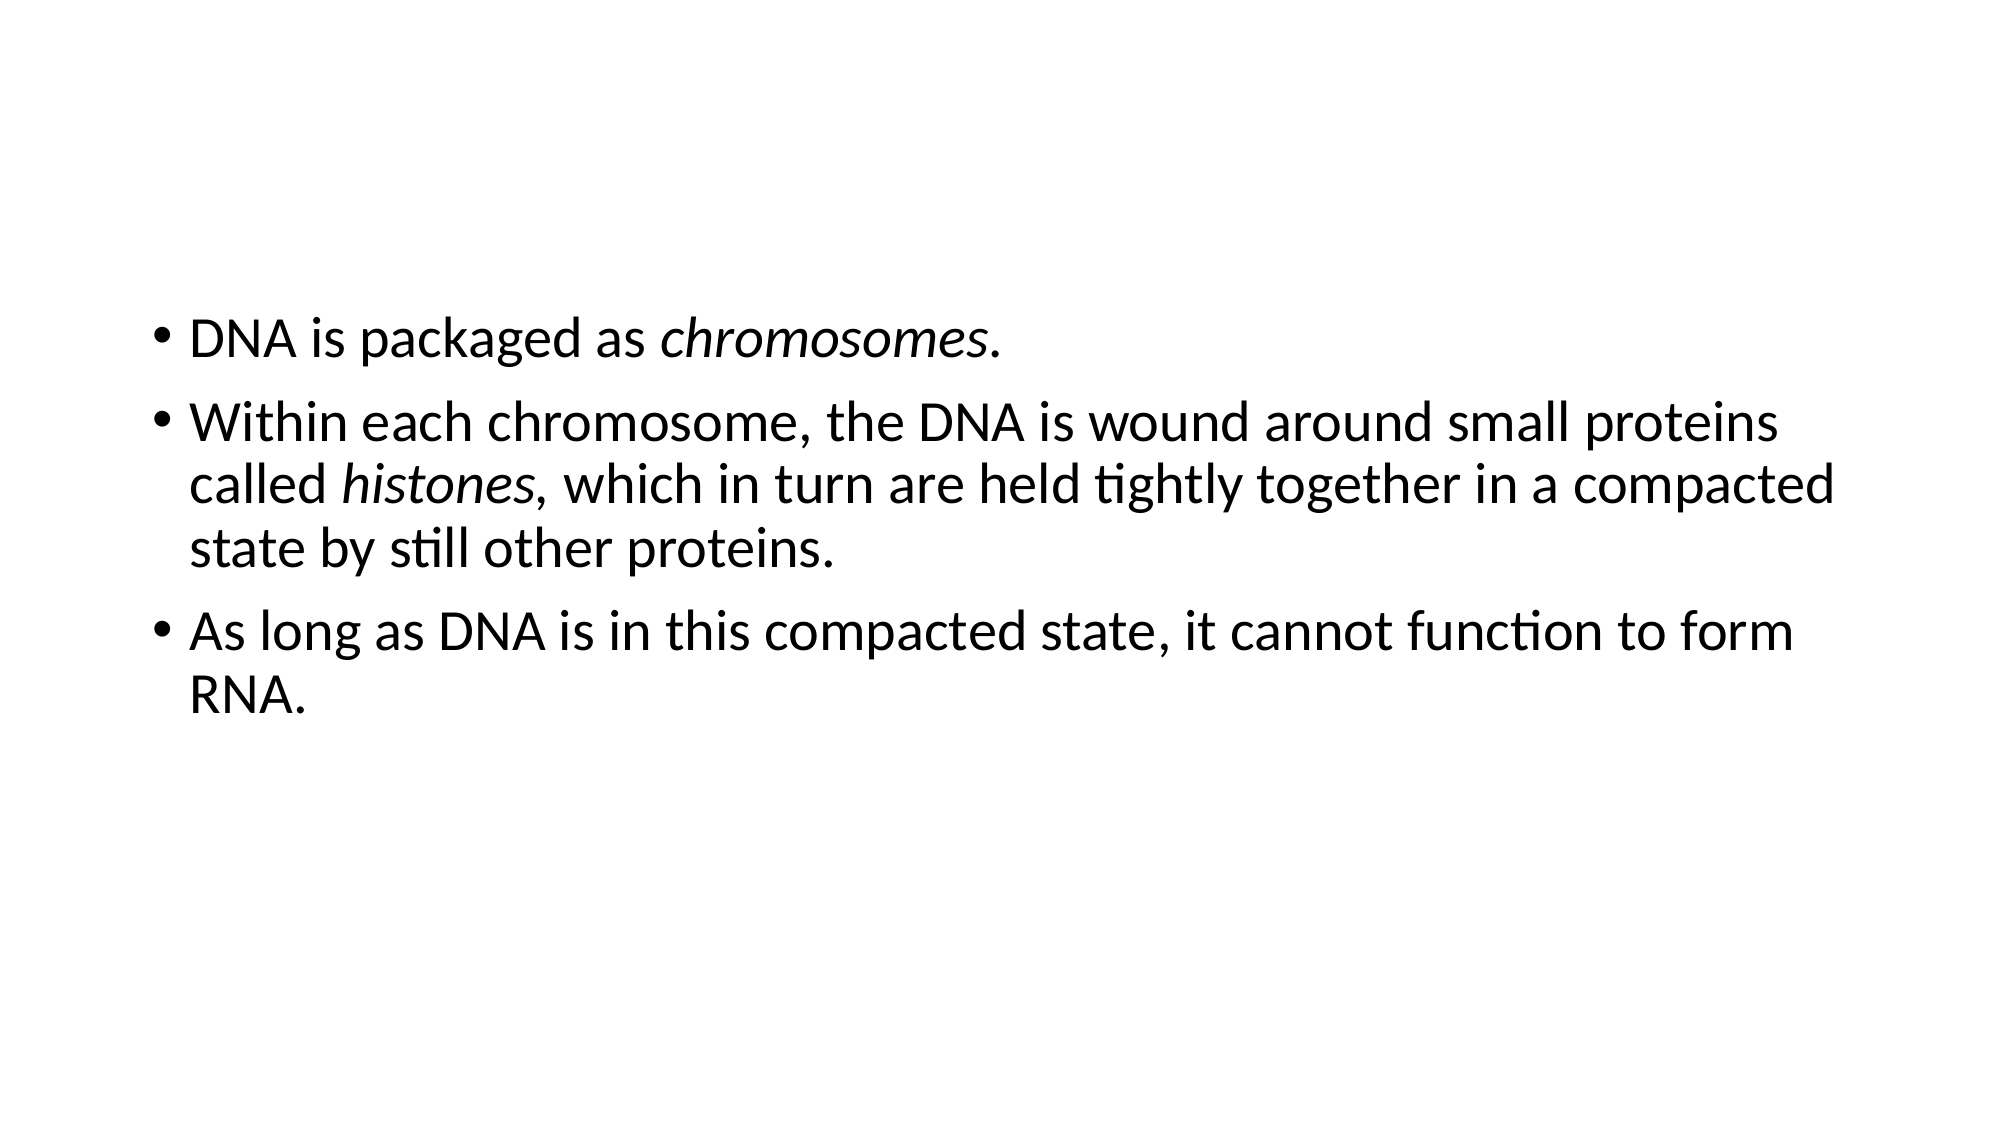

#
DNA is packaged as chromosomes.
Within each chromosome, the DNA is wound around small proteins called histones, which in turn are held tightly together in a compacted state by still other proteins.
As long as DNA is in this compacted state, it cannot function to form RNA.